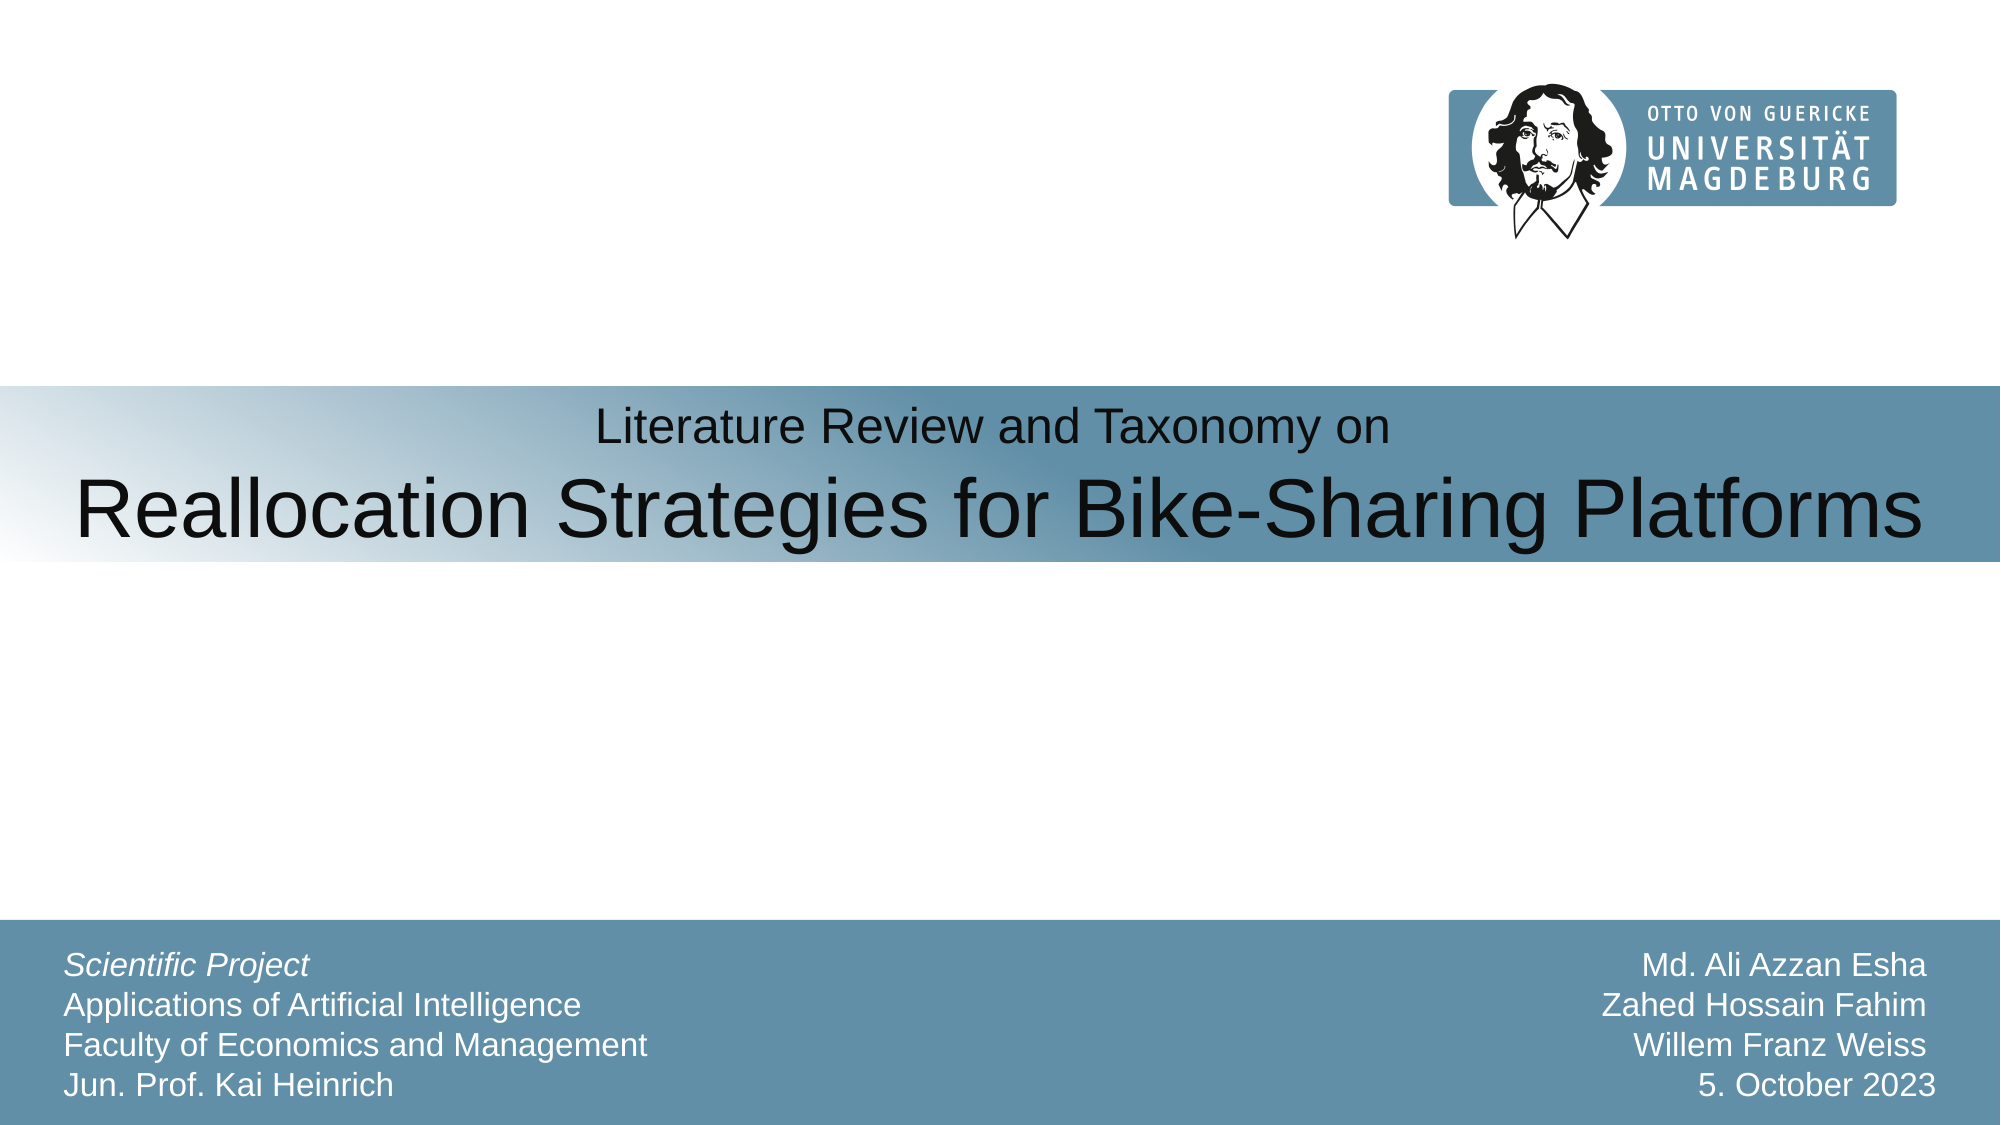

Literature Review and Taxonomy on
Reallocation Strategies for Bike-Sharing Platforms

Scientific Project
Applications of Artificial Intelligence
Faculty of Economics and Management
Jun. Prof. Kai Heinrich
Md. Ali Azzan Esha
Zahed Hossain Fahim
Willem Franz Weiss
5. October 2023